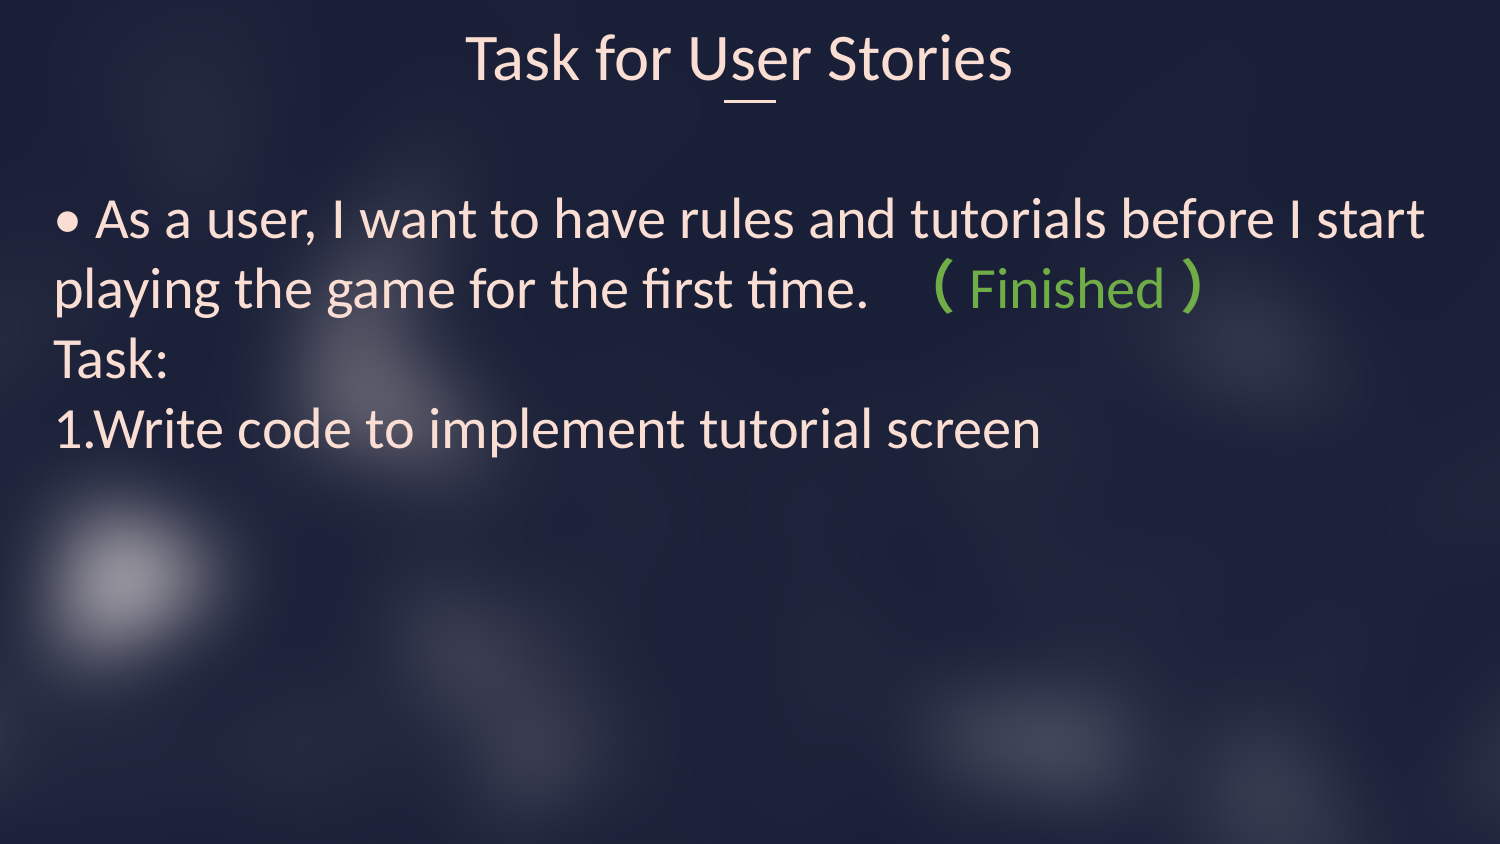

Task for User Stories
• As a user, I want to have rules and tutorials before I start playing the game for the first time. （Finished）
Task:
1.Write code to implement tutorial screen